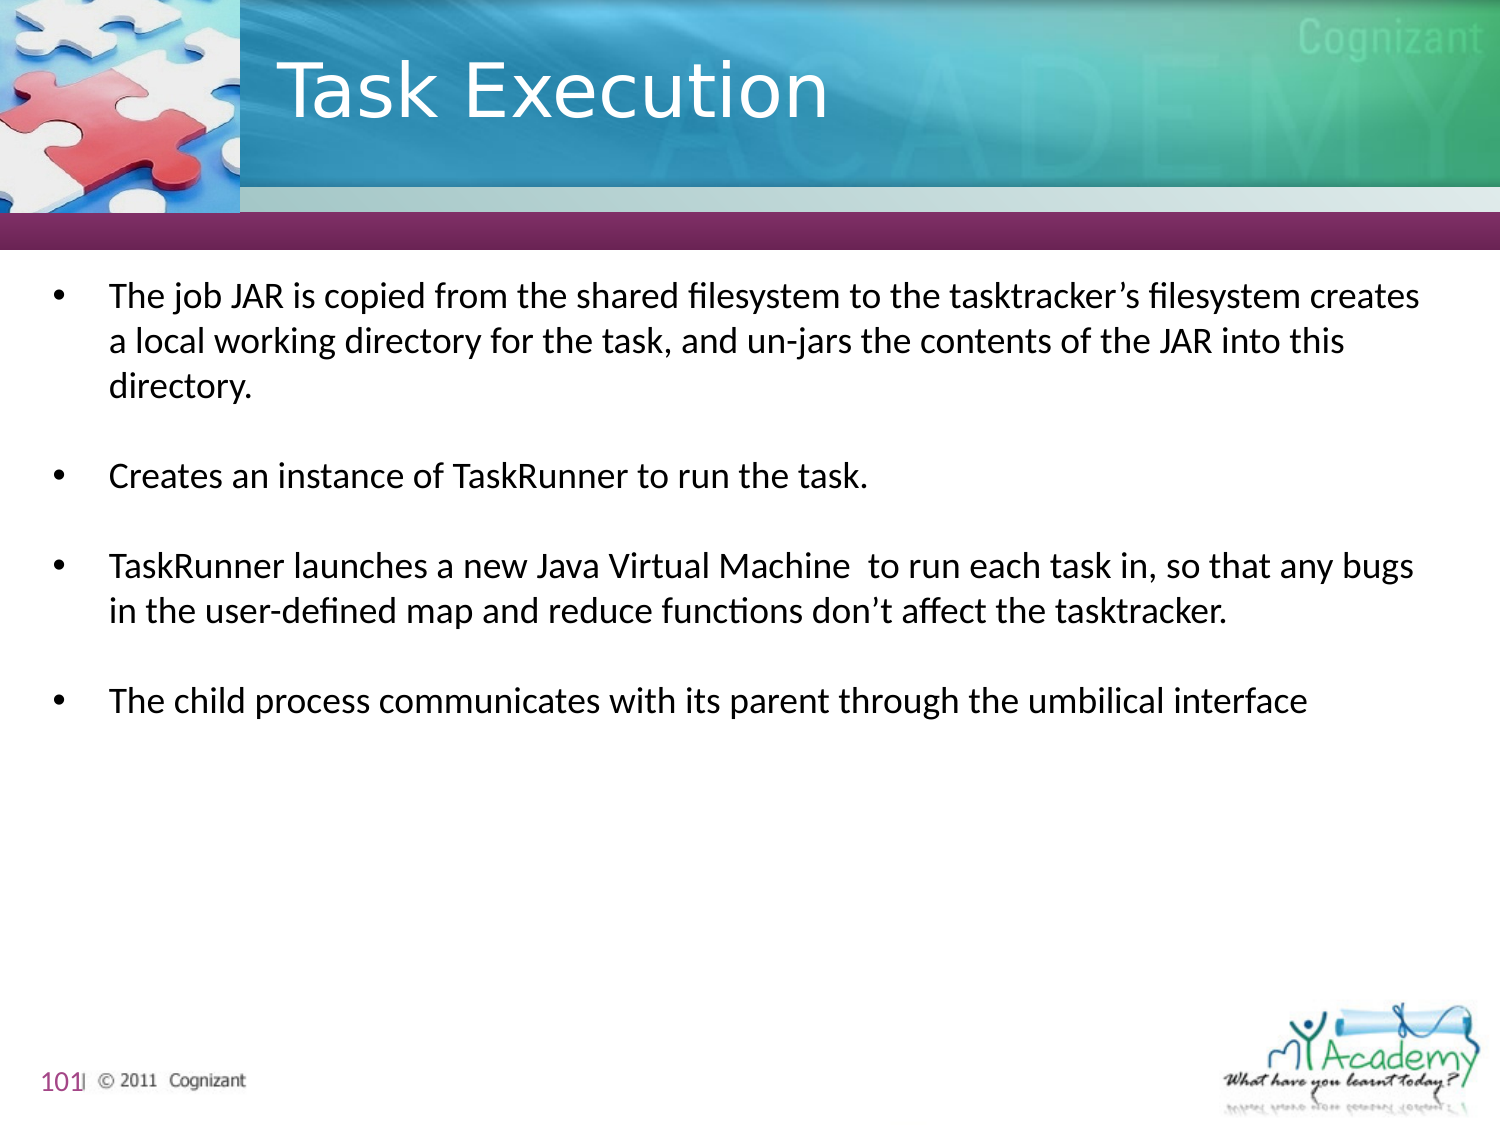

# Task Execution
The job JAR is copied from the shared filesystem to the tasktracker’s filesystem creates a local working directory for the task, and un-jars the contents of the JAR into this directory.

Creates an instance of TaskRunner to run the task.

TaskRunner launches a new Java Virtual Machine  to run each task in, so that any bugs in the user-defined map and reduce functions don’t affect the tasktracker.

The child process communicates with its parent through the umbilical interface
101